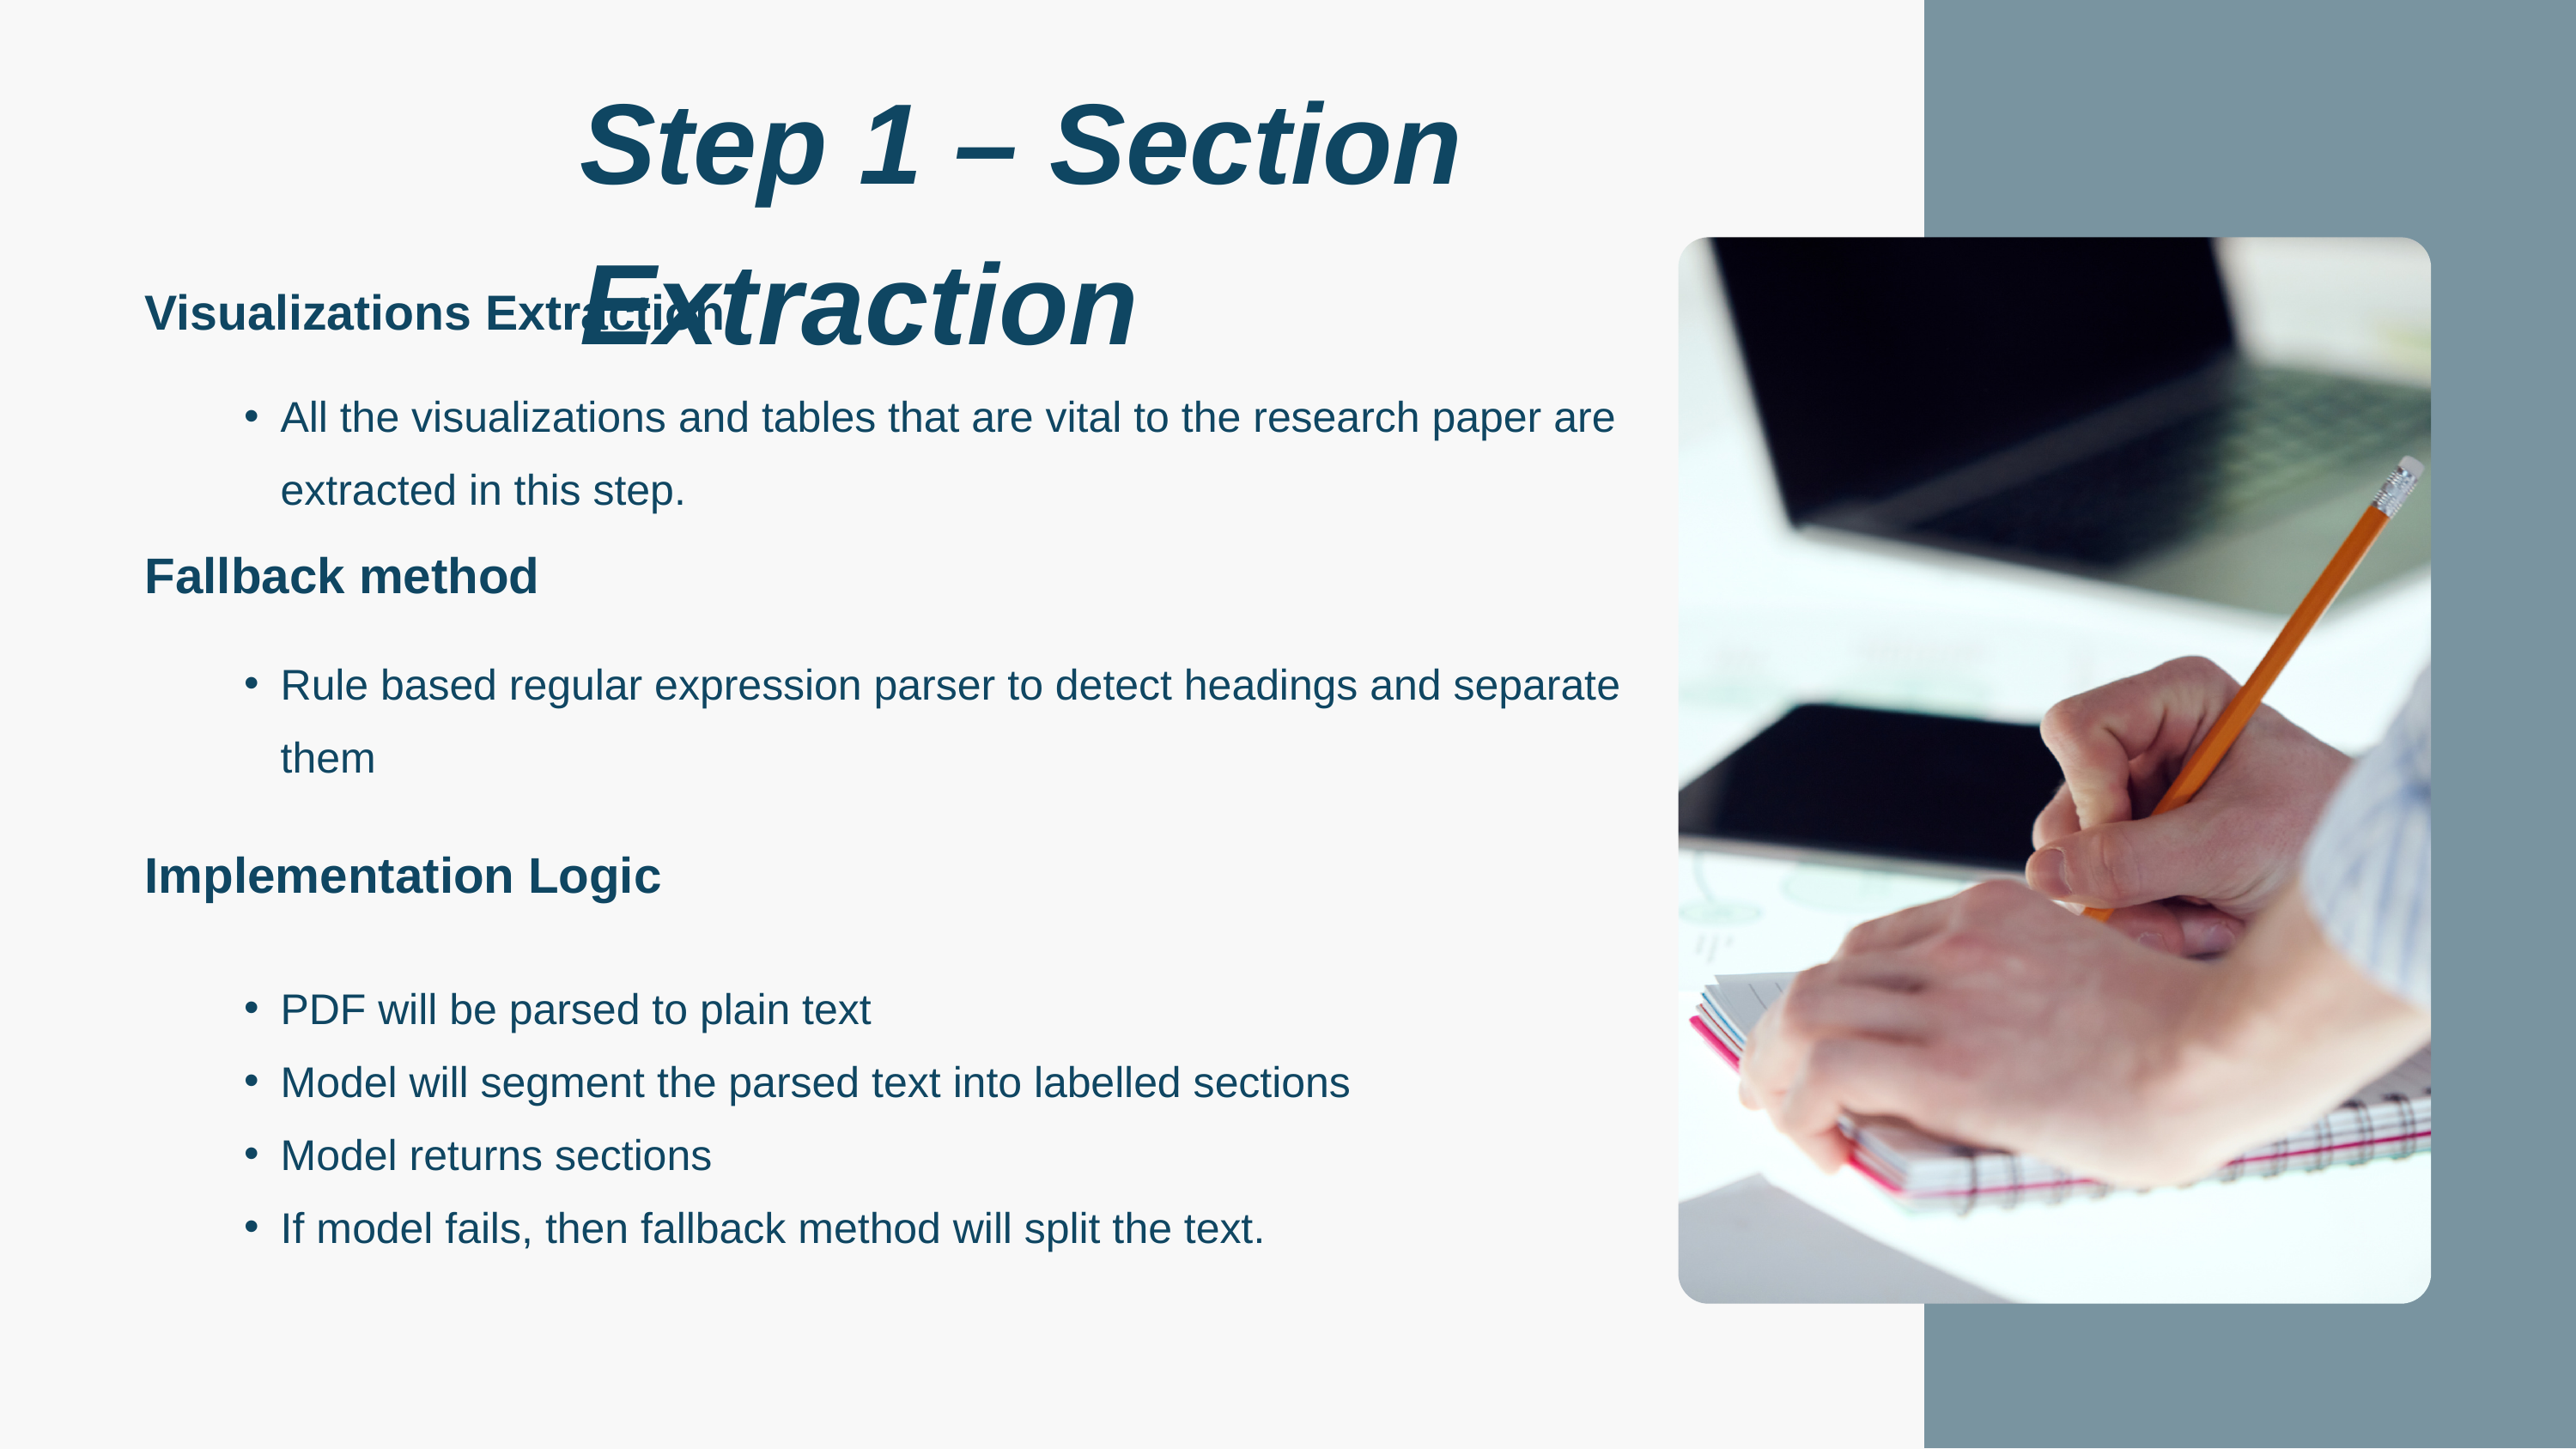

Step 1 – Section Extraction

Visualizations Extraction
All the visualizations and tables that are vital to the research paper are extracted in this step.
Fallback method
Rule based regular expression parser to detect headings and separate them
Implementation Logic
PDF will be parsed to plain text
Model will segment the parsed text into labelled sections
Model returns sections
If model fails, then fallback method will split the text.